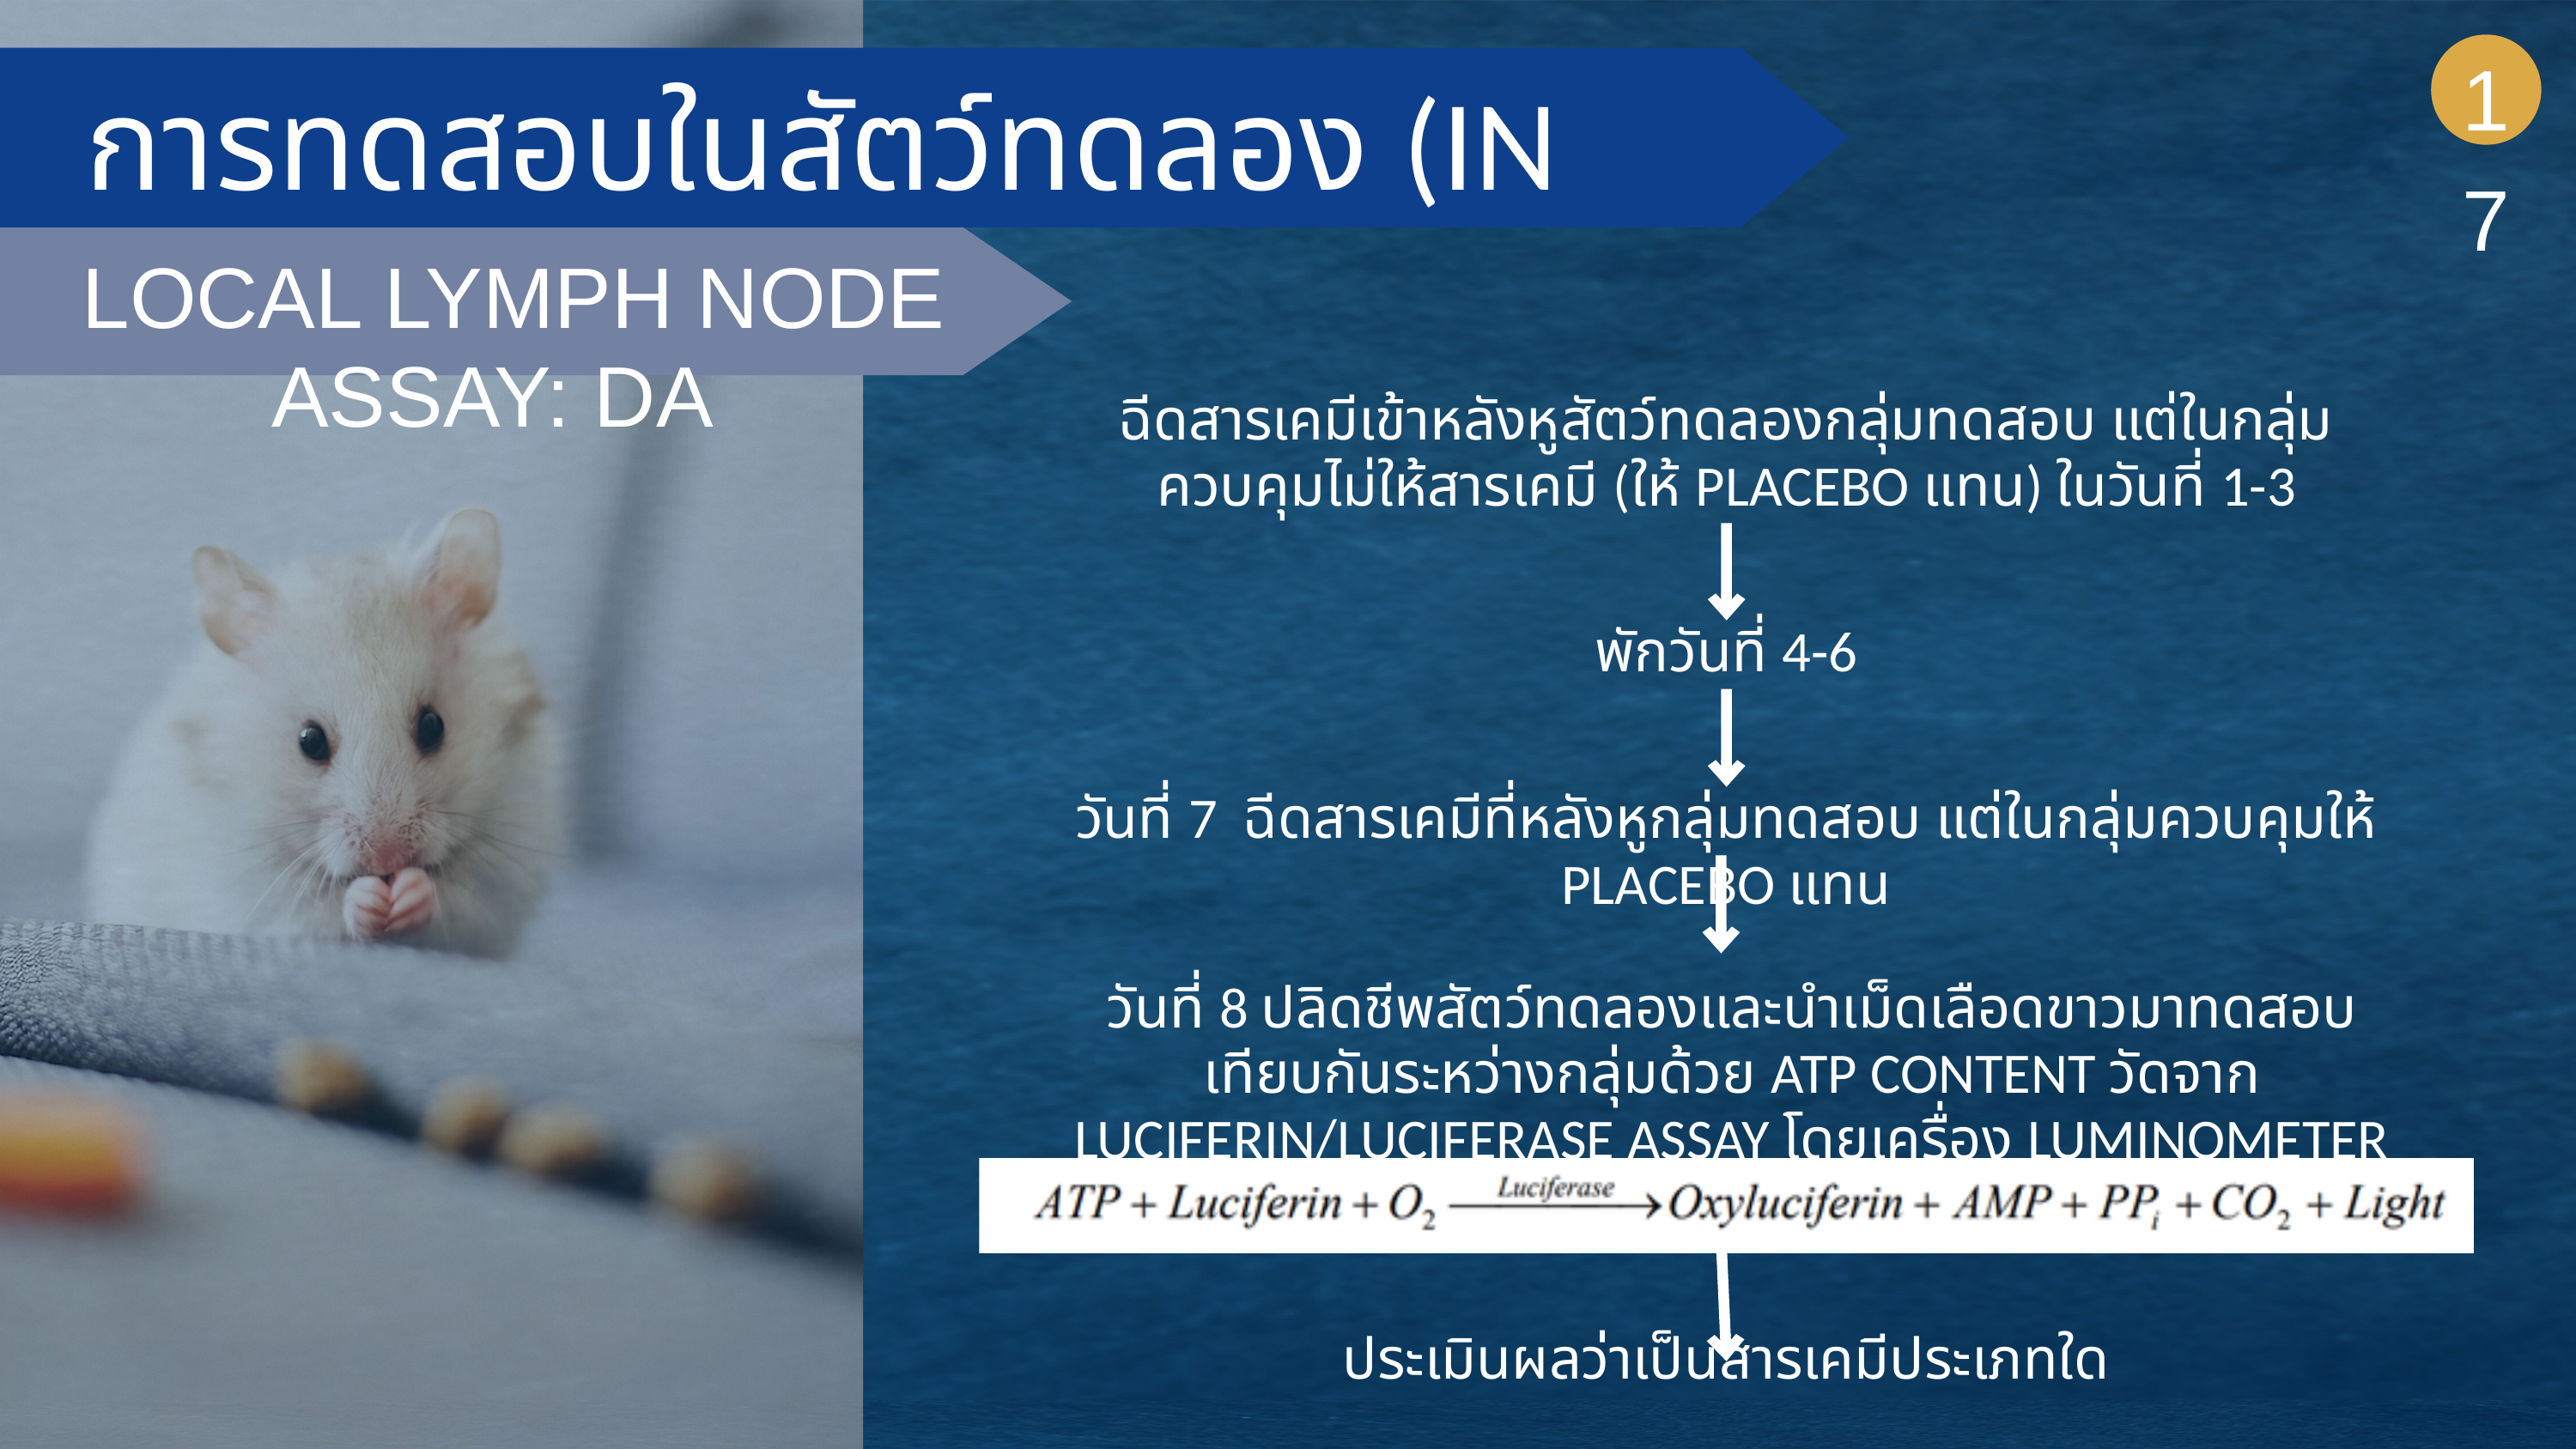

17

การทดสอบในสัตว์ทดลอง (IN VIVO)

 LOCAL LYMPH NODE ASSAY: DA
ฉีดสารเคมีเข้าหลังหูสัตว์ทดลองกลุ่มทดสอบ แต่ในกลุ่มควบคุมไม่ให้สารเคมี (ให้ PLACEBO แทน) ในวันที่ 1-3

พักวันที่ 4-6

วันที่ 7  ฉีดสารเคมีที่หลังหูกลุ่มทดสอบ แต่ในกลุ่มควบคุมให้ PLACEBO แทน

วันที่ 8 ปลิดชีพสัตว์ทดลองและนำเม็ดเลือดขาวมาทดสอบเทียบกันระหว่างกลุ่มด้วย ATP CONTENT วัดจาก LUCIFERIN/LUCIFERASE ASSAY โดยเครื่อง LUMINOMETER

ประเมินผลว่าเป็นสารเคมีประเภทใด